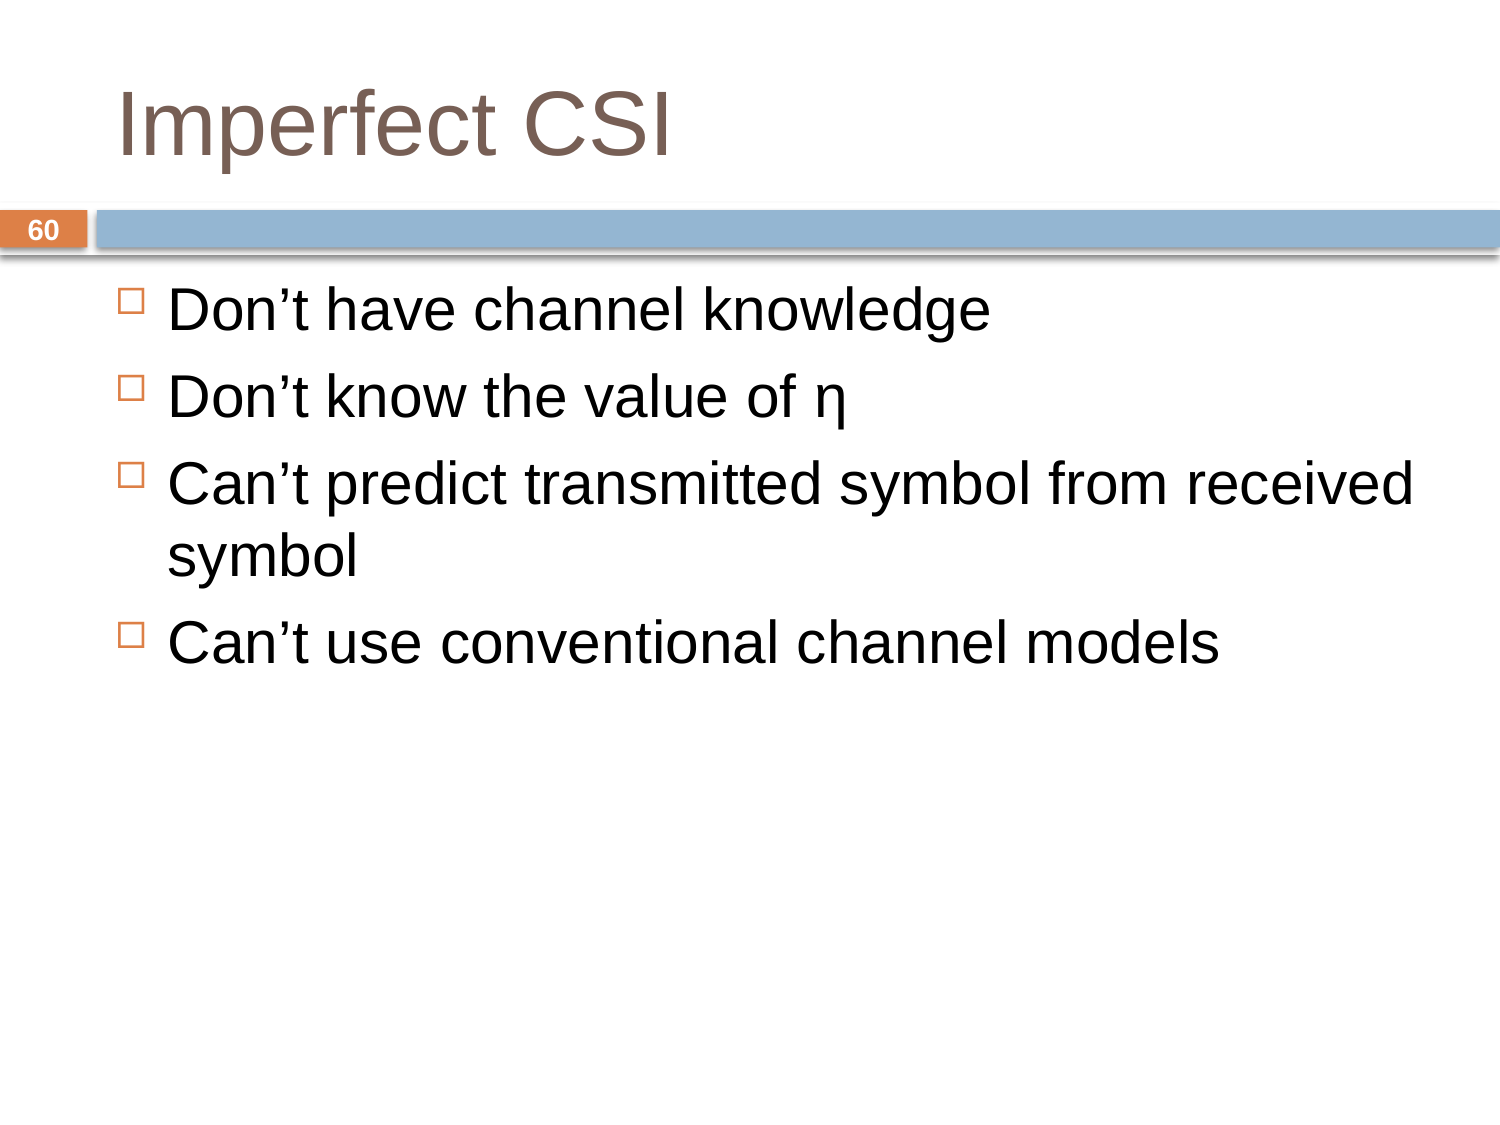

# Imperfect CSI
60
Don’t have channel knowledge
Don’t know the value of η
Can’t predict transmitted symbol from received symbol
Can’t use conventional channel models